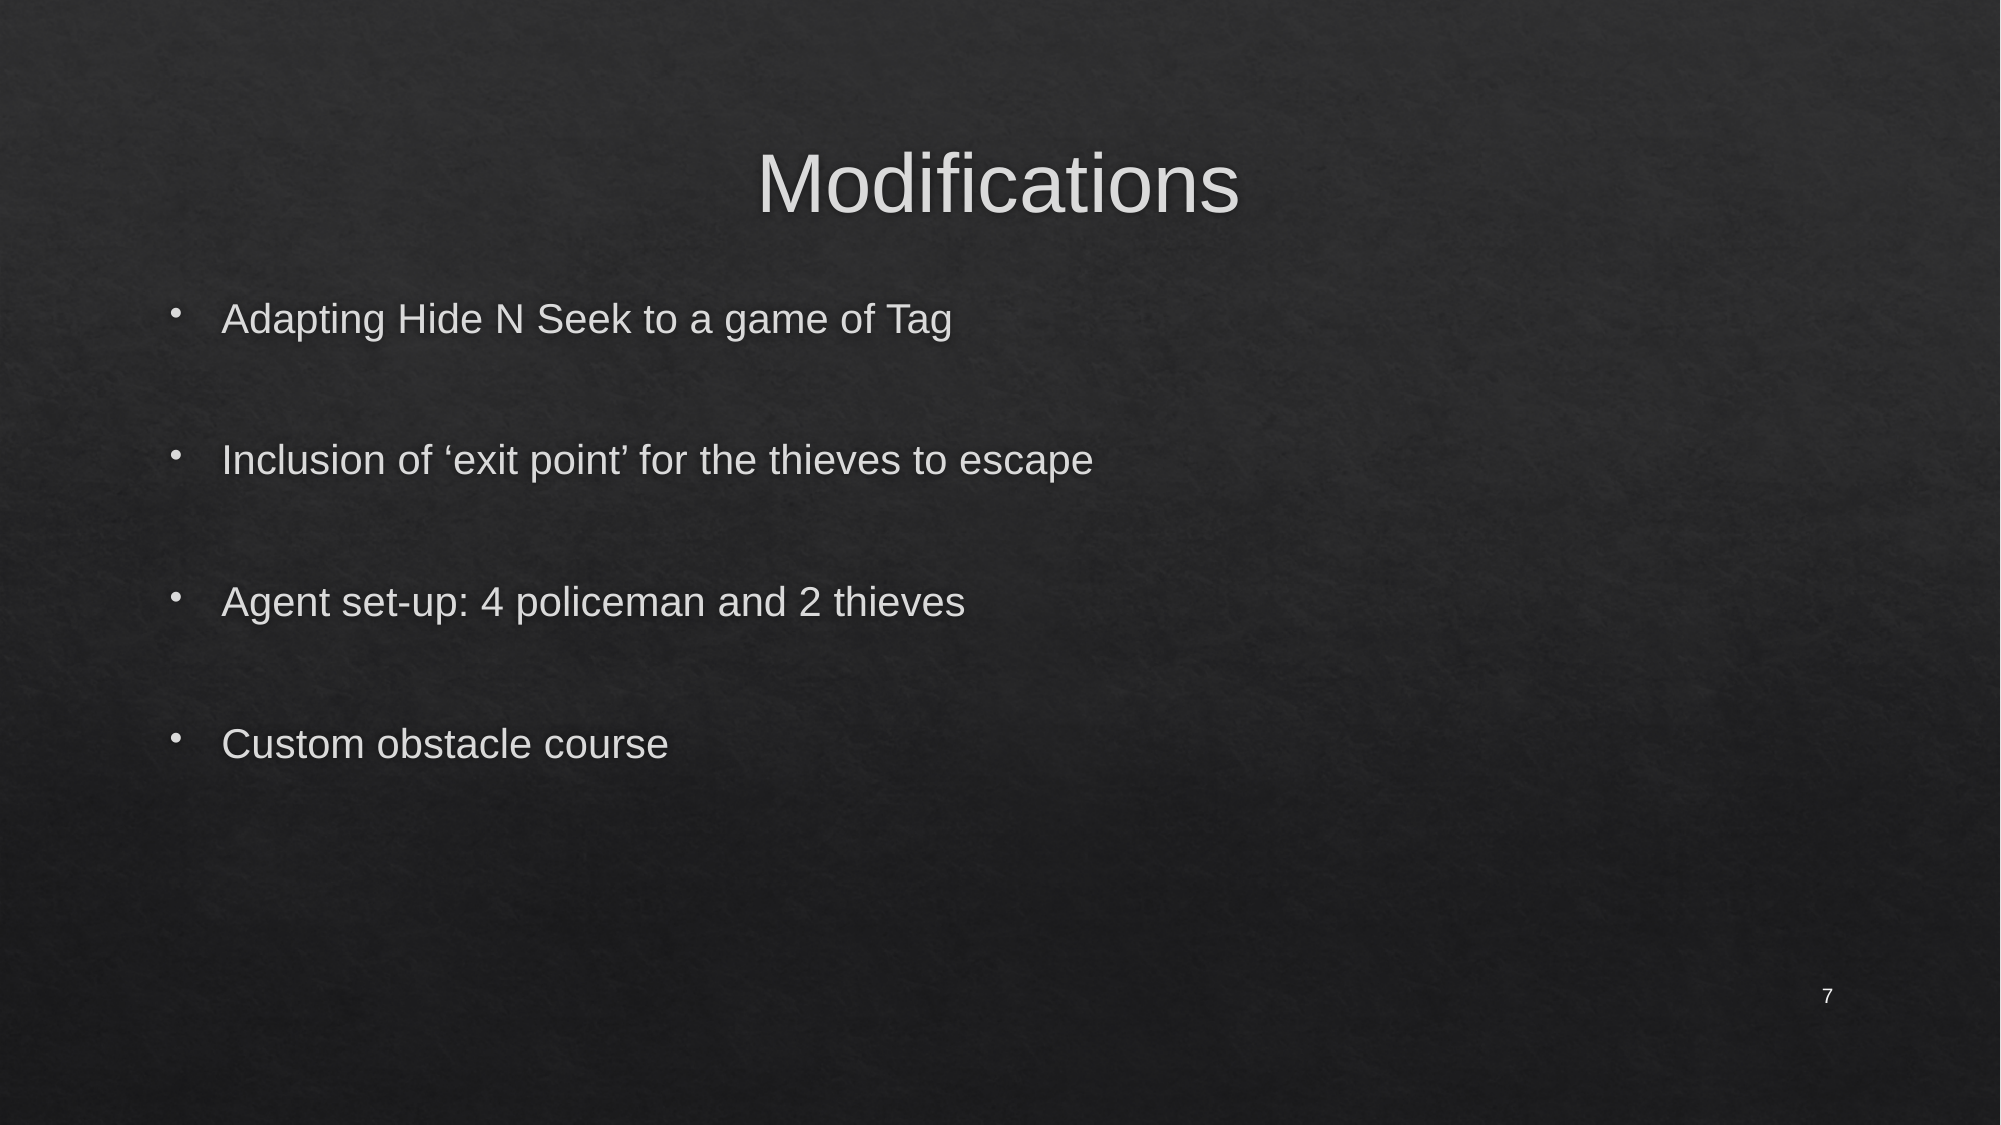

# Modifications
Adapting Hide N Seek to a game of Tag

Inclusion of ‘exit point’ for the thieves to escape

Agent set-up: 4 policeman and 2 thieves

Custom obstacle course

7